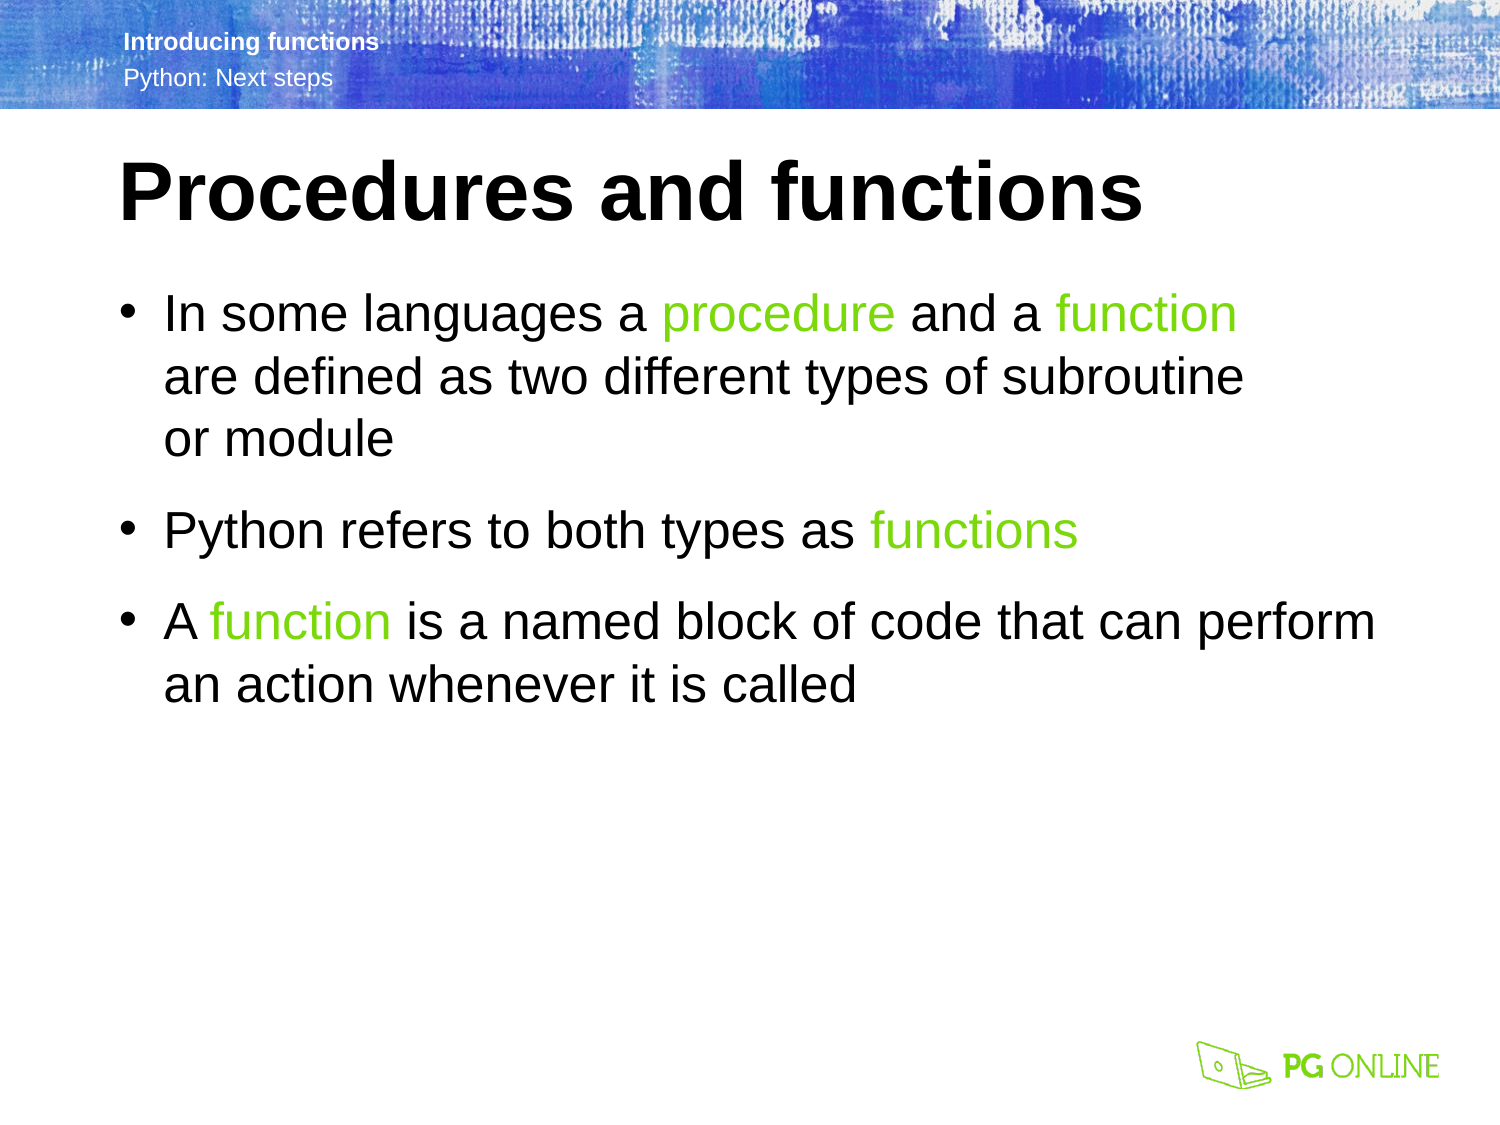

Procedures and functions
In some languages a procedure and a function
are defined as two different types of subroutine
or module
Python refers to both types as functions
A function is a named block of code that can perform an action whenever it is called